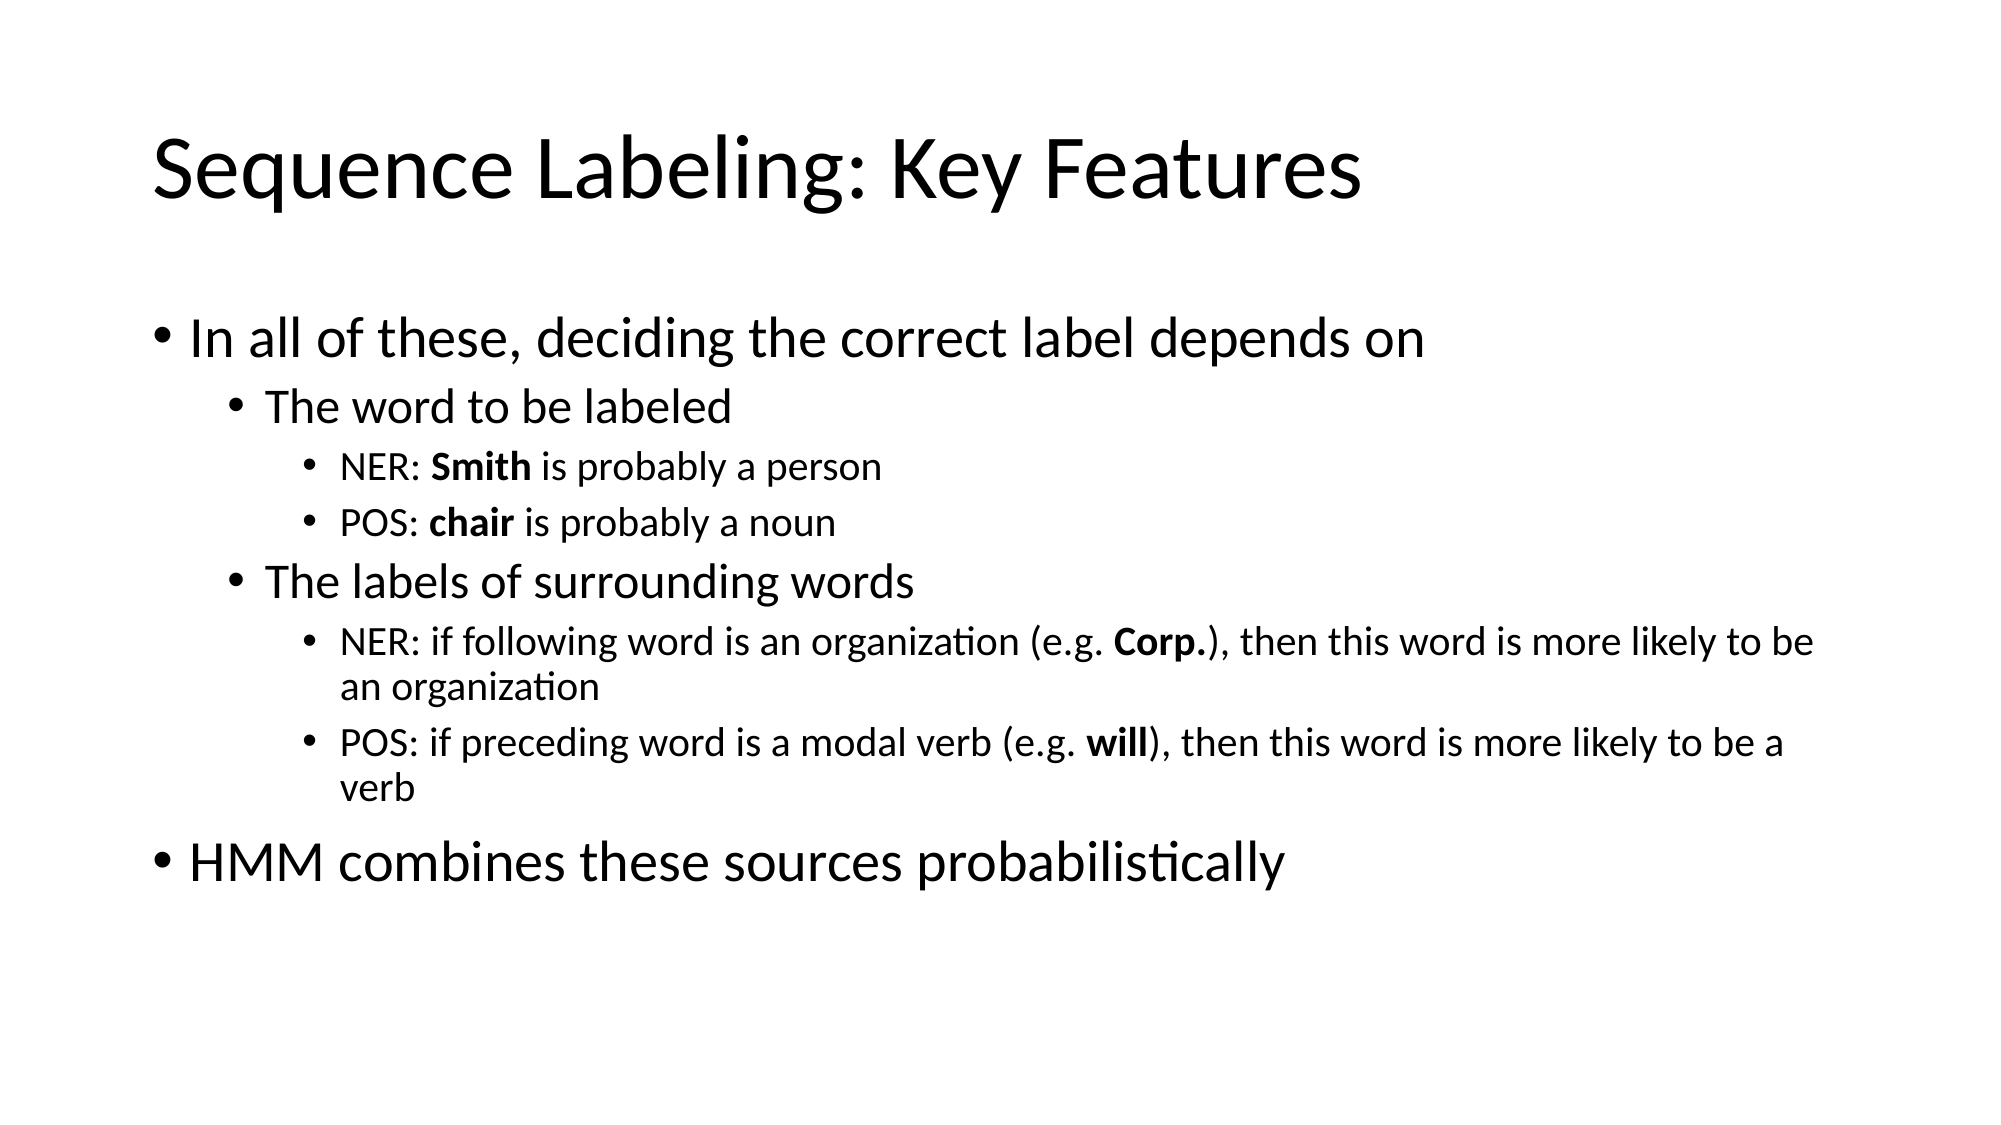

# Sequence Labeling: Key Features
In all of these, deciding the correct label depends on
The word to be labeled
NER: Smith is probably a person
POS: chair is probably a noun
The labels of surrounding words
NER: if following word is an organization (e.g. Corp.), then this word is more likely to be an organization
POS: if preceding word is a modal verb (e.g. will), then this word is more likely to be a verb
HMM combines these sources probabilistically